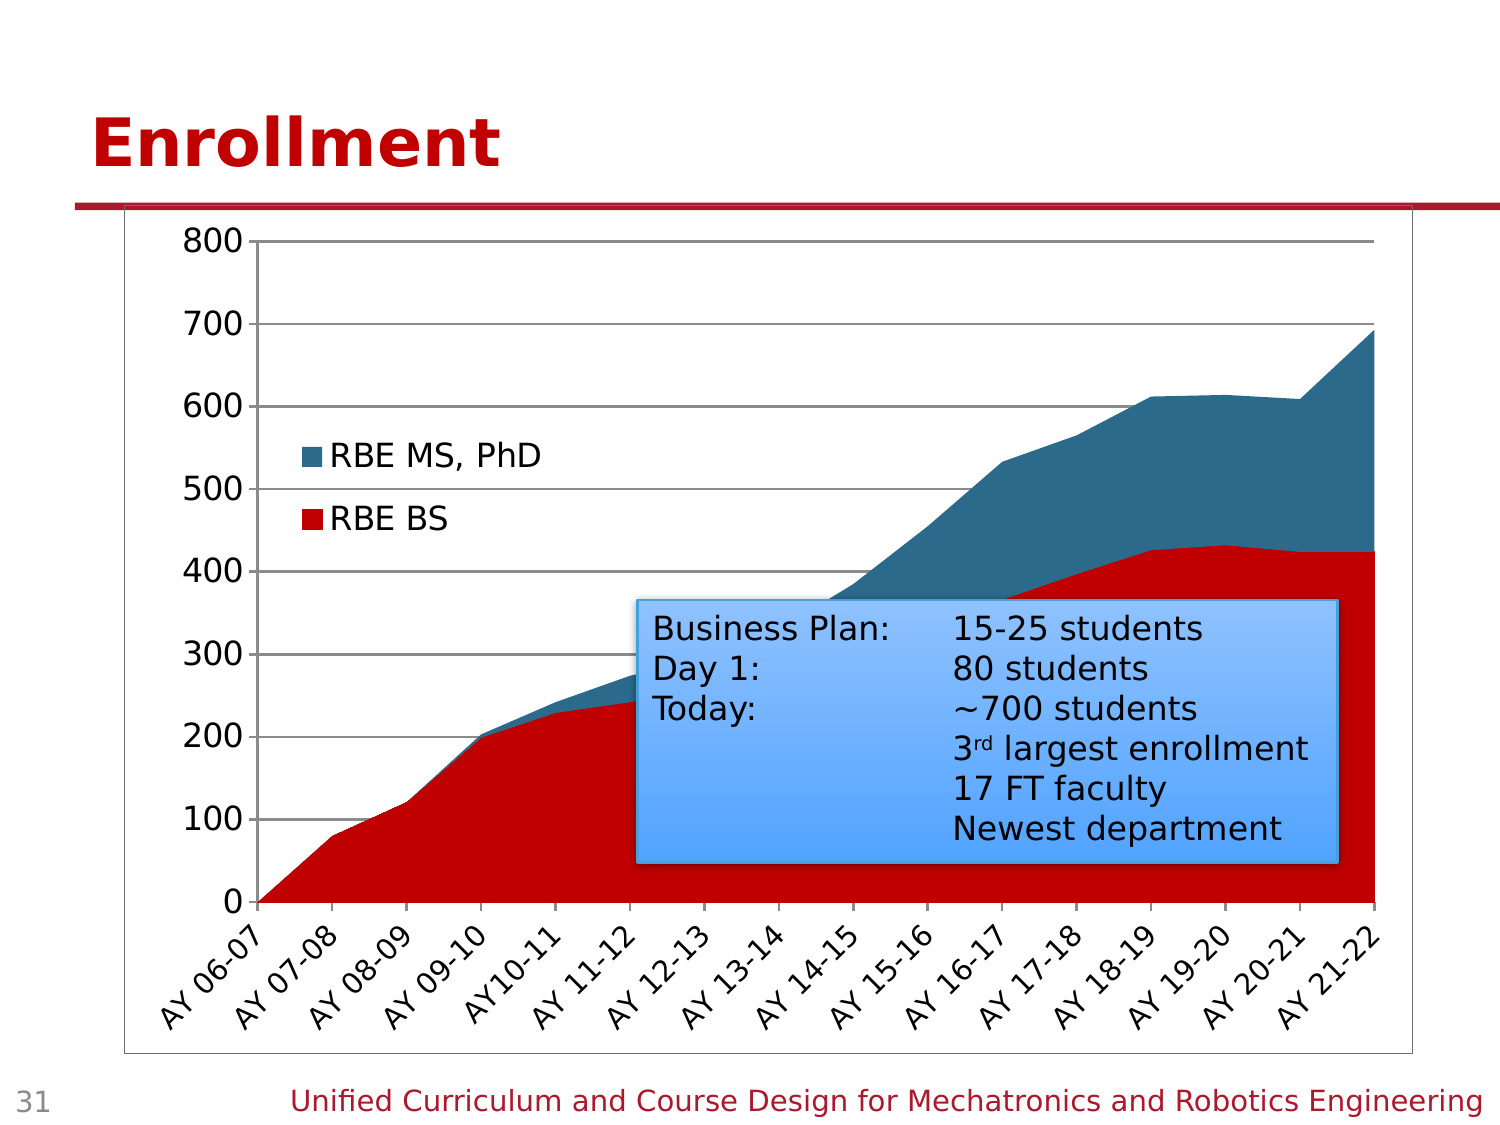

# Enrollment

### Chart

| Category | RBE BS | RBE MS, PhD |
|---|---|---|
| AY 06-07 | 0.0 | 0.0 |
| AY 07-08 | 80.0 | 0.0 |
| AY 08-09 | 121.0 | 0.0 |
| AY 09-10 | 199.0 | 4.0 |
| AY10-11 | 229.0 | 13.0 |
| AY 11-12 | 242.0 | 32.0 |
| AY 12-13 | 260.0 | 35.0 |
| AY 13-14 | 270.0 | 60.0 |
| AY 14-15 | 300.0 | 85.0 |
| AY 15-16 | 320.0 | 135.0 |
| AY 16-17 | 366.0 | 167.0 |
| AY 17-18 | 397.0 | 168.0 |
| AY 18-19 | 426.0 | 186.0 |
| AY 19-20 | 432.0 | 182.0 |
| AY 20-21 | 424.0 | 185.0 |
| AY 21-22 | 424.0 | 269.0 |
Business Plan:	15-25 students
Day 1:		80 students
Today:		~700 students
		3rd largest enrollment
		17 FT faculty
		Newest department
31